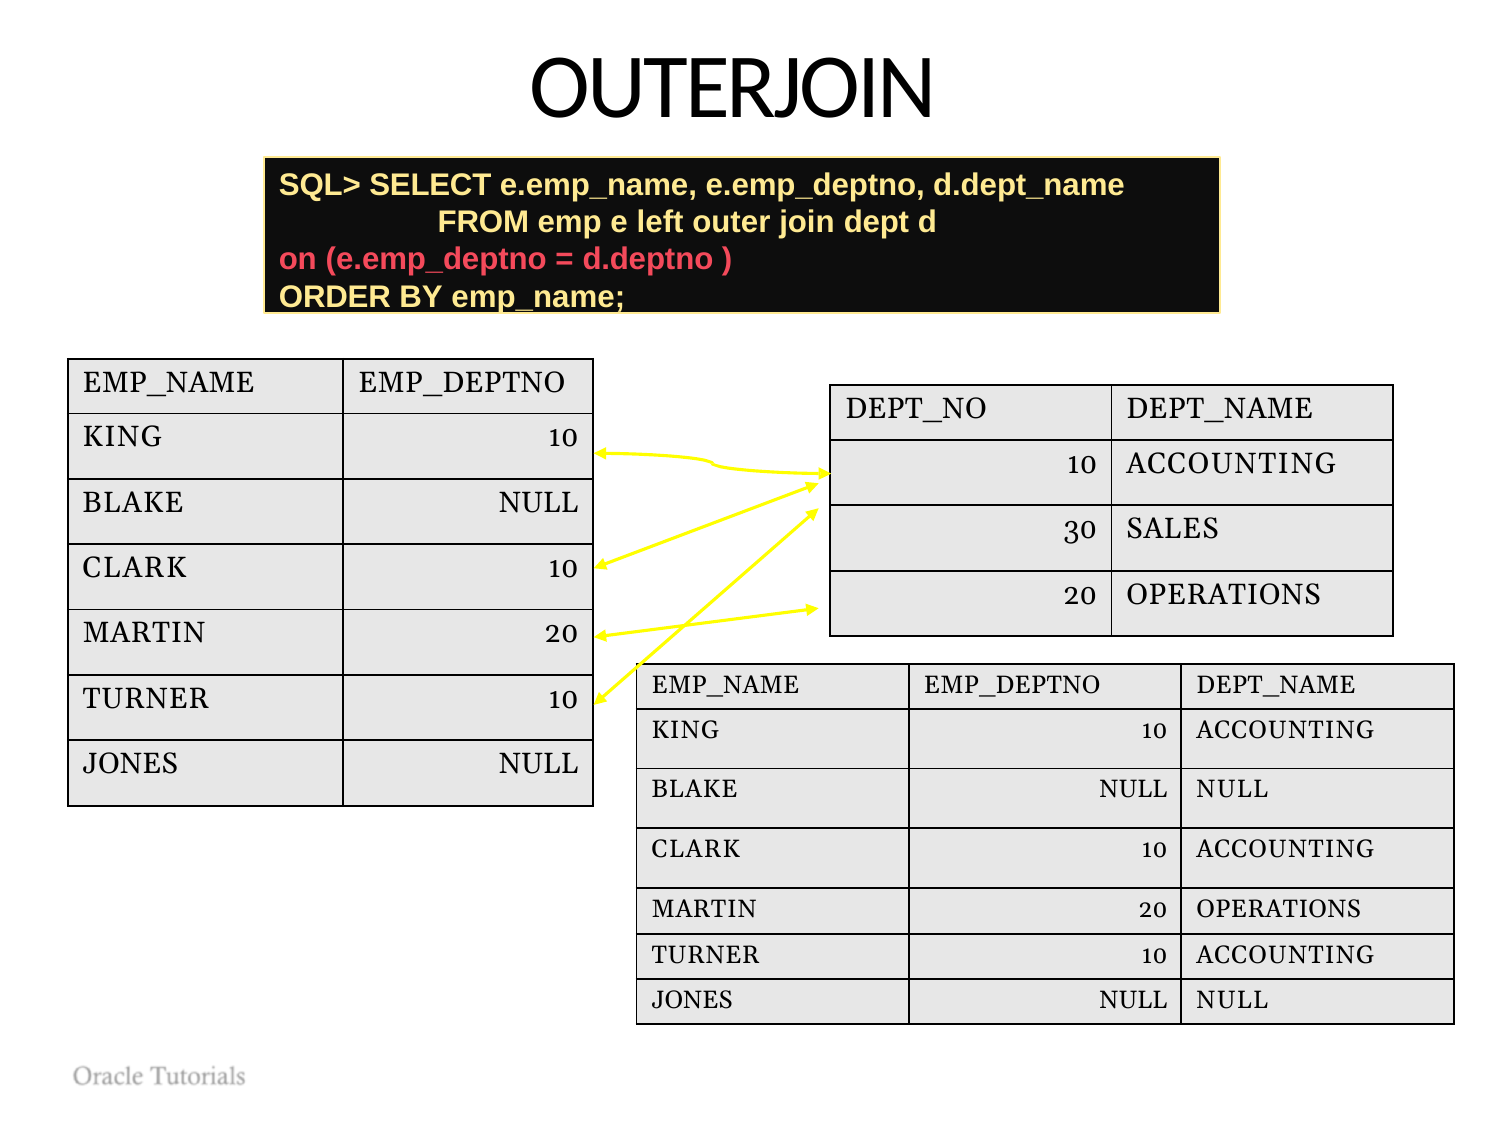

# OUTERJOIN
SQL> SELECT e.emp_name, e.emp_deptno, d.dept_name  FROM emp e left outer join dept d
on (e.emp_deptno = d.deptno )
ORDER BY emp_name;
| EMP\_NAME | EMP\_DEPTNO |
| --- | --- |
| KING | 10 |
| BLAKE | NULL |
| CLARK | 10 |
| MARTIN | 20 |
| TURNER | 10 |
| JONES | NULL |
| DEPT\_NO | DEPT\_NAME |
| --- | --- |
| 10 | ACCOUNTING |
| 30 | SALES |
| 20 | OPERATIONS |

| EMP\_NAME | EMP\_DEPTNO | DEPT\_NAME |
| --- | --- | --- |
| KING | 10 | ACCOUNTING |
| BLAKE | NULL | NULL |
| CLARK | 10 | ACCOUNTING |
| MARTIN | 20 | OPERATIONS |
| TURNER | 10 | ACCOUNTING |
| JONES | NULL | NULL |

Inceptez